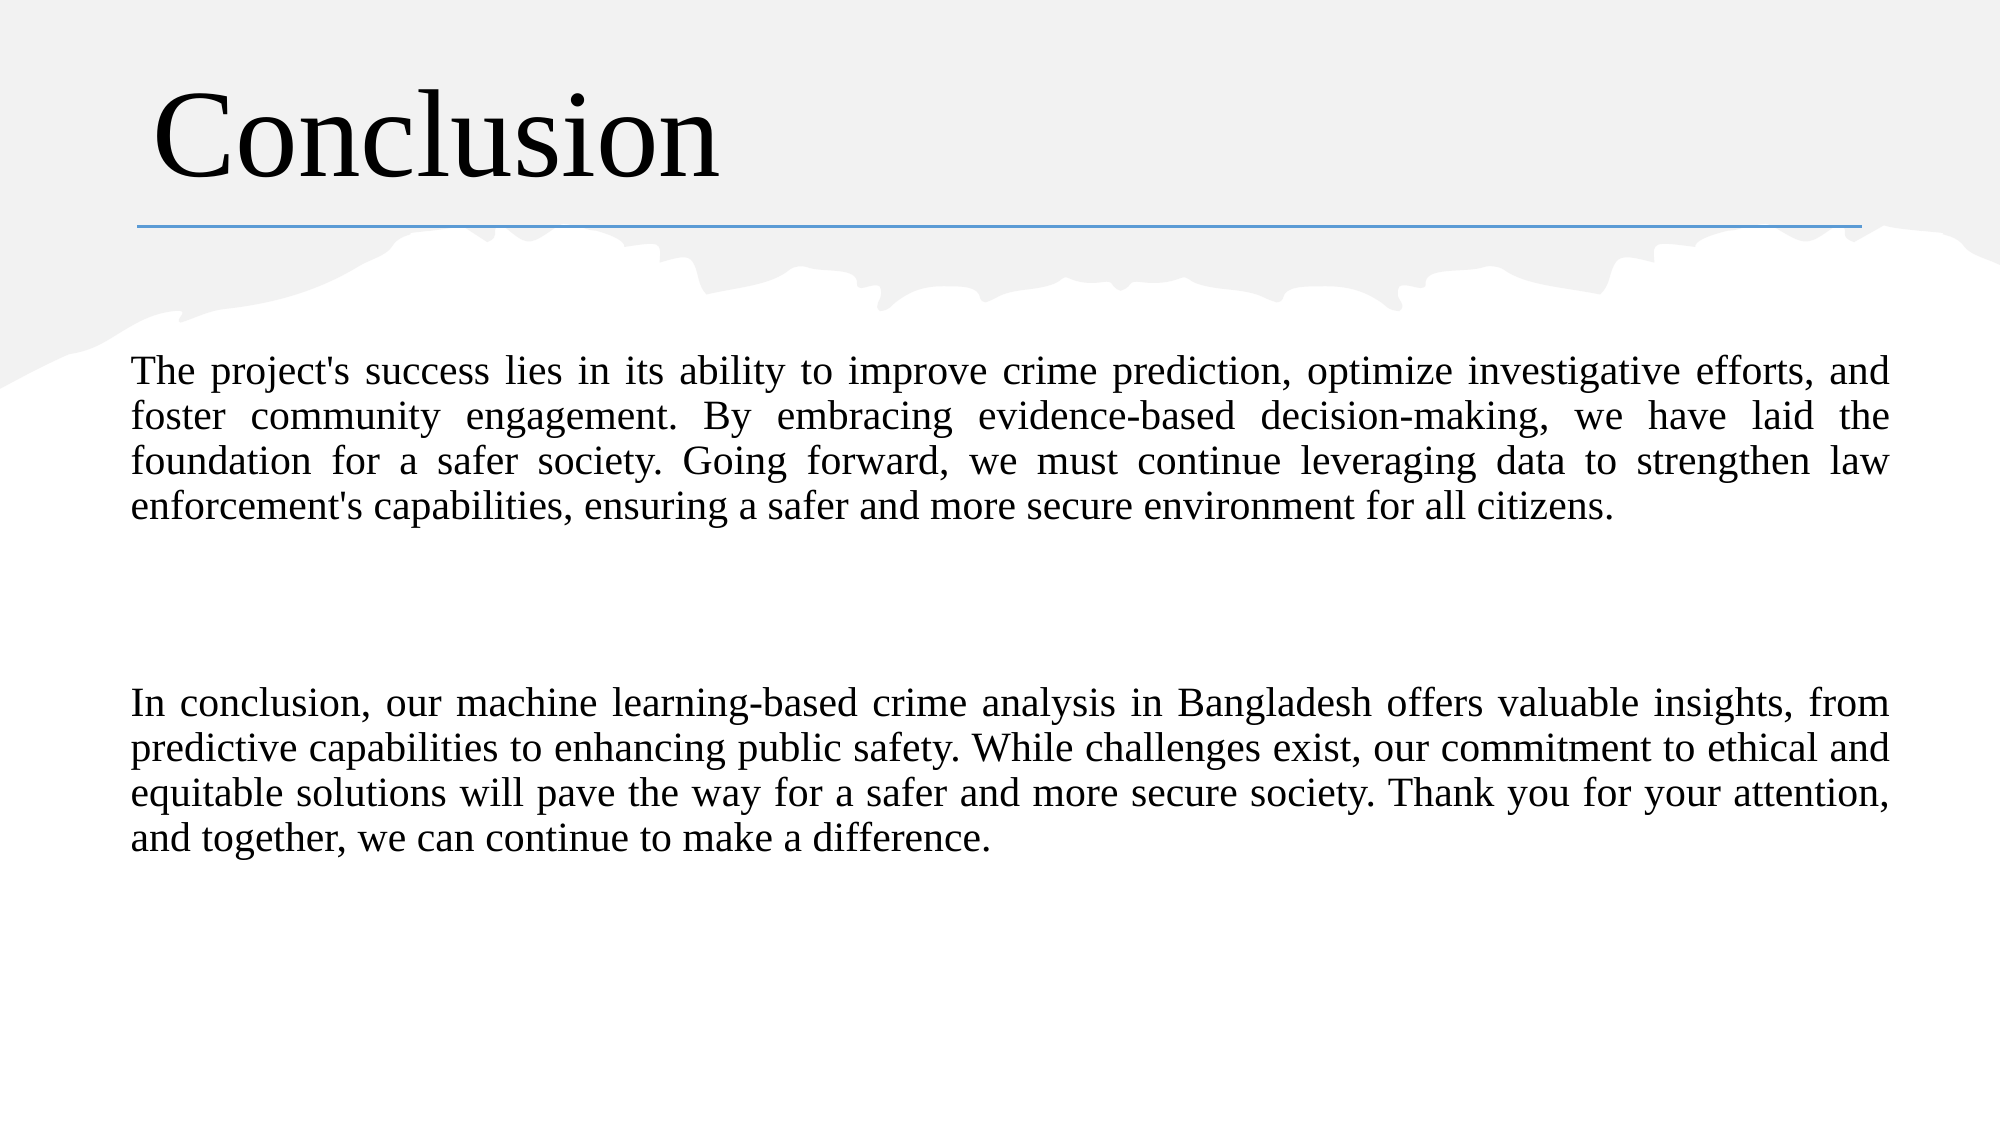

# Conclusion
The project's success lies in its ability to improve crime prediction, optimize investigative efforts, and foster community engagement. By embracing evidence-based decision-making, we have laid the foundation for a safer society. Going forward, we must continue leveraging data to strengthen law enforcement's capabilities, ensuring a safer and more secure environment for all citizens.

In conclusion, our machine learning-based crime analysis in Bangladesh offers valuable insights, from predictive capabilities to enhancing public safety. While challenges exist, our commitment to ethical and equitable solutions will pave the way for a safer and more secure society. Thank you for your attention, and together, we can continue to make a difference.
18